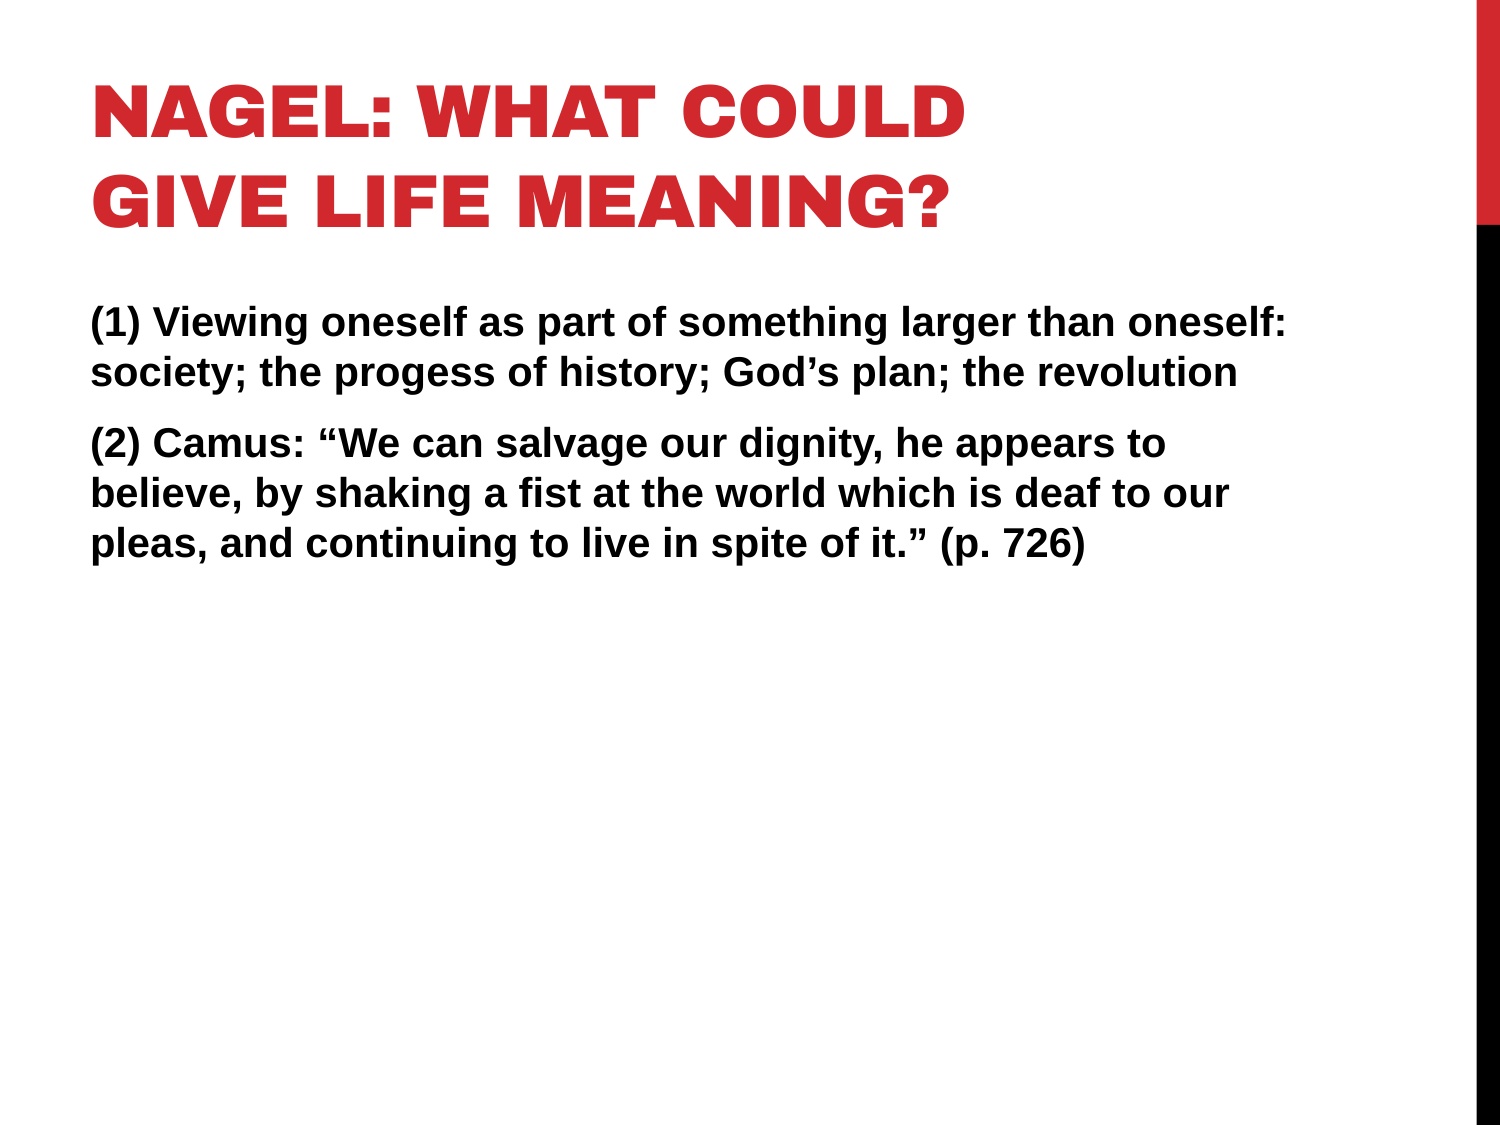

# Nagel: What Could Give Life Meaning?
(1) Viewing oneself as part of something larger than oneself: society; the progess of history; God’s plan; the revolution
(2) Camus: “We can salvage our dignity, he appears to believe, by shaking a fist at the world which is deaf to our pleas, and continuing to live in spite of it.” (p. 726)